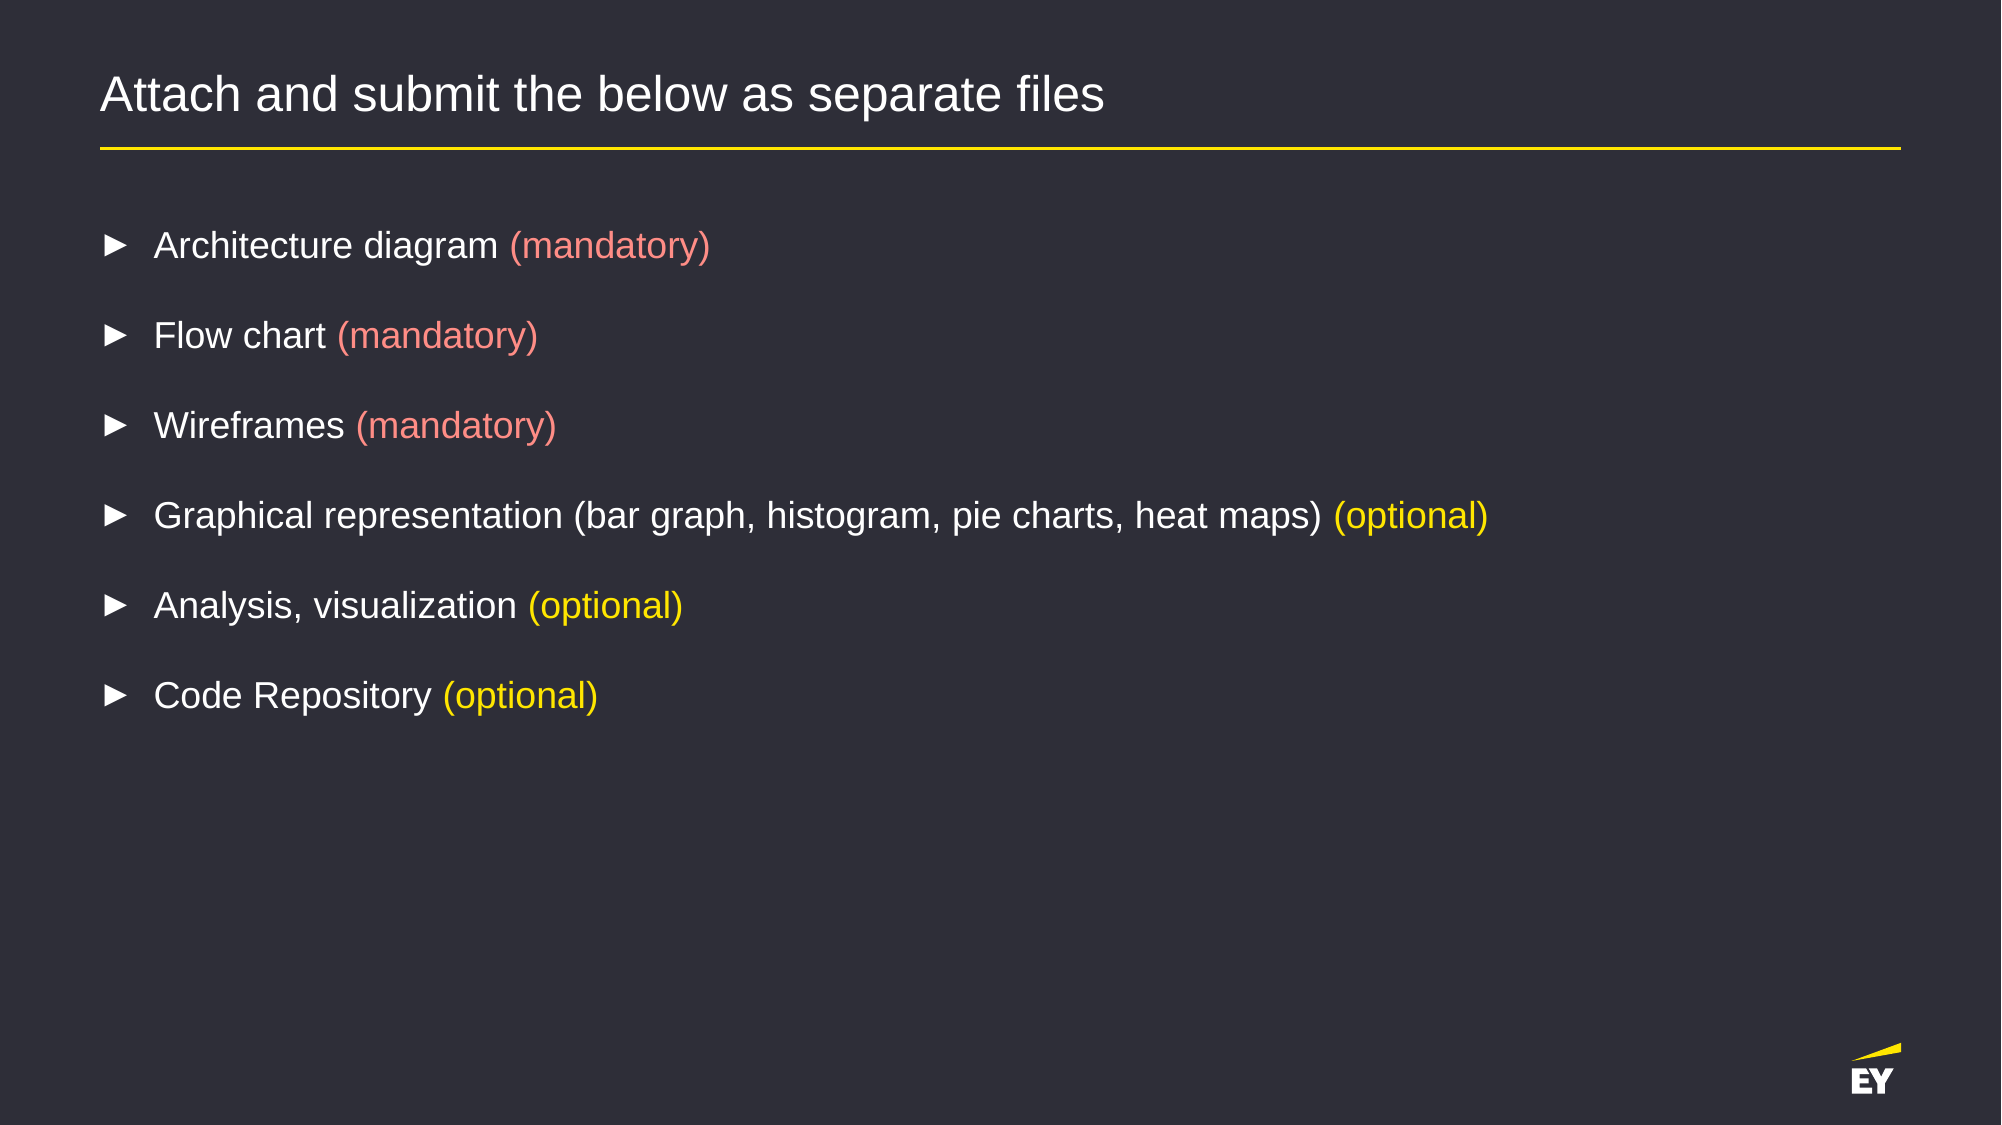

# Attach and submit the below as separate files
Architecture diagram (mandatory)

Flow chart (mandatory)

Wireframes (mandatory)

Graphical representation (bar graph, histogram, pie charts, heat maps) (optional)

Analysis, visualization (optional)

Code Repository (optional)